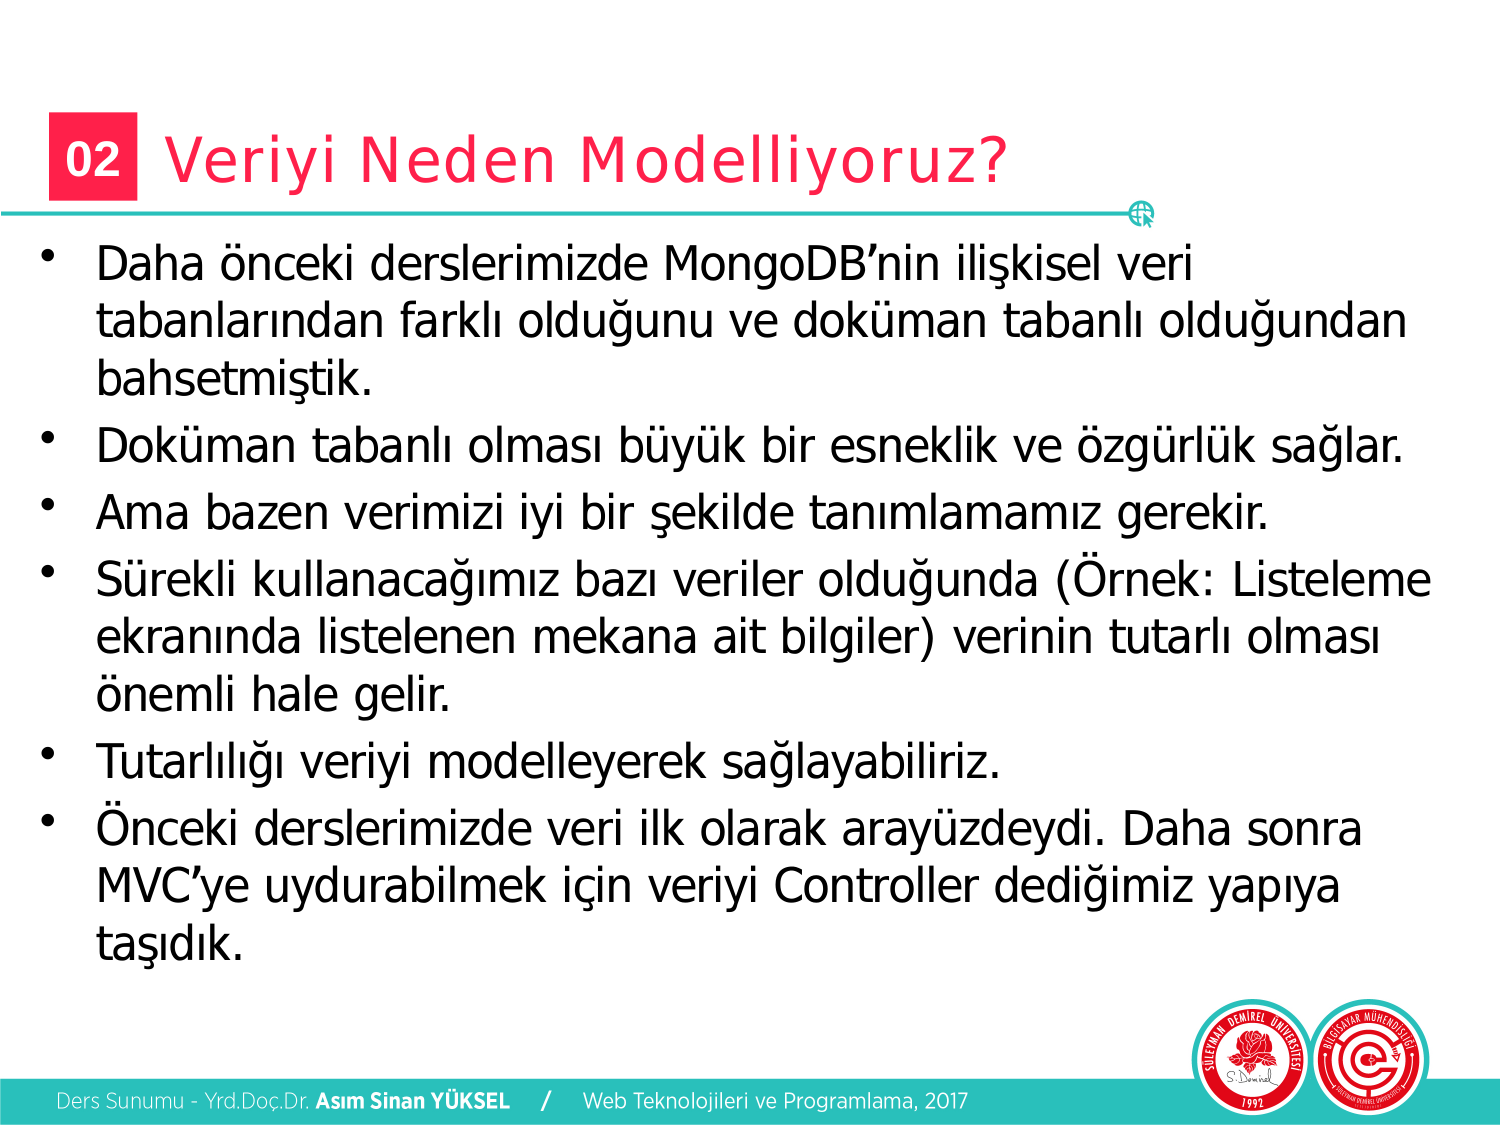

02
# Veriyi Neden Modelliyoruz?
Daha önceki derslerimizde MongoDB’nin ilişkisel veri tabanlarından farklı olduğunu ve doküman tabanlı olduğundan bahsetmiştik.
Doküman tabanlı olması büyük bir esneklik ve özgürlük sağlar.
Ama bazen verimizi iyi bir şekilde tanımlamamız gerekir.
Sürekli kullanacağımız bazı veriler olduğunda (Örnek: Listeleme ekranında listelenen mekana ait bilgiler) verinin tutarlı olması önemli hale gelir.
Tutarlılığı veriyi modelleyerek sağlayabiliriz.
Önceki derslerimizde veri ilk olarak arayüzdeydi. Daha sonra MVC’ye uydurabilmek için veriyi Controller dediğimiz yapıya taşıdık.